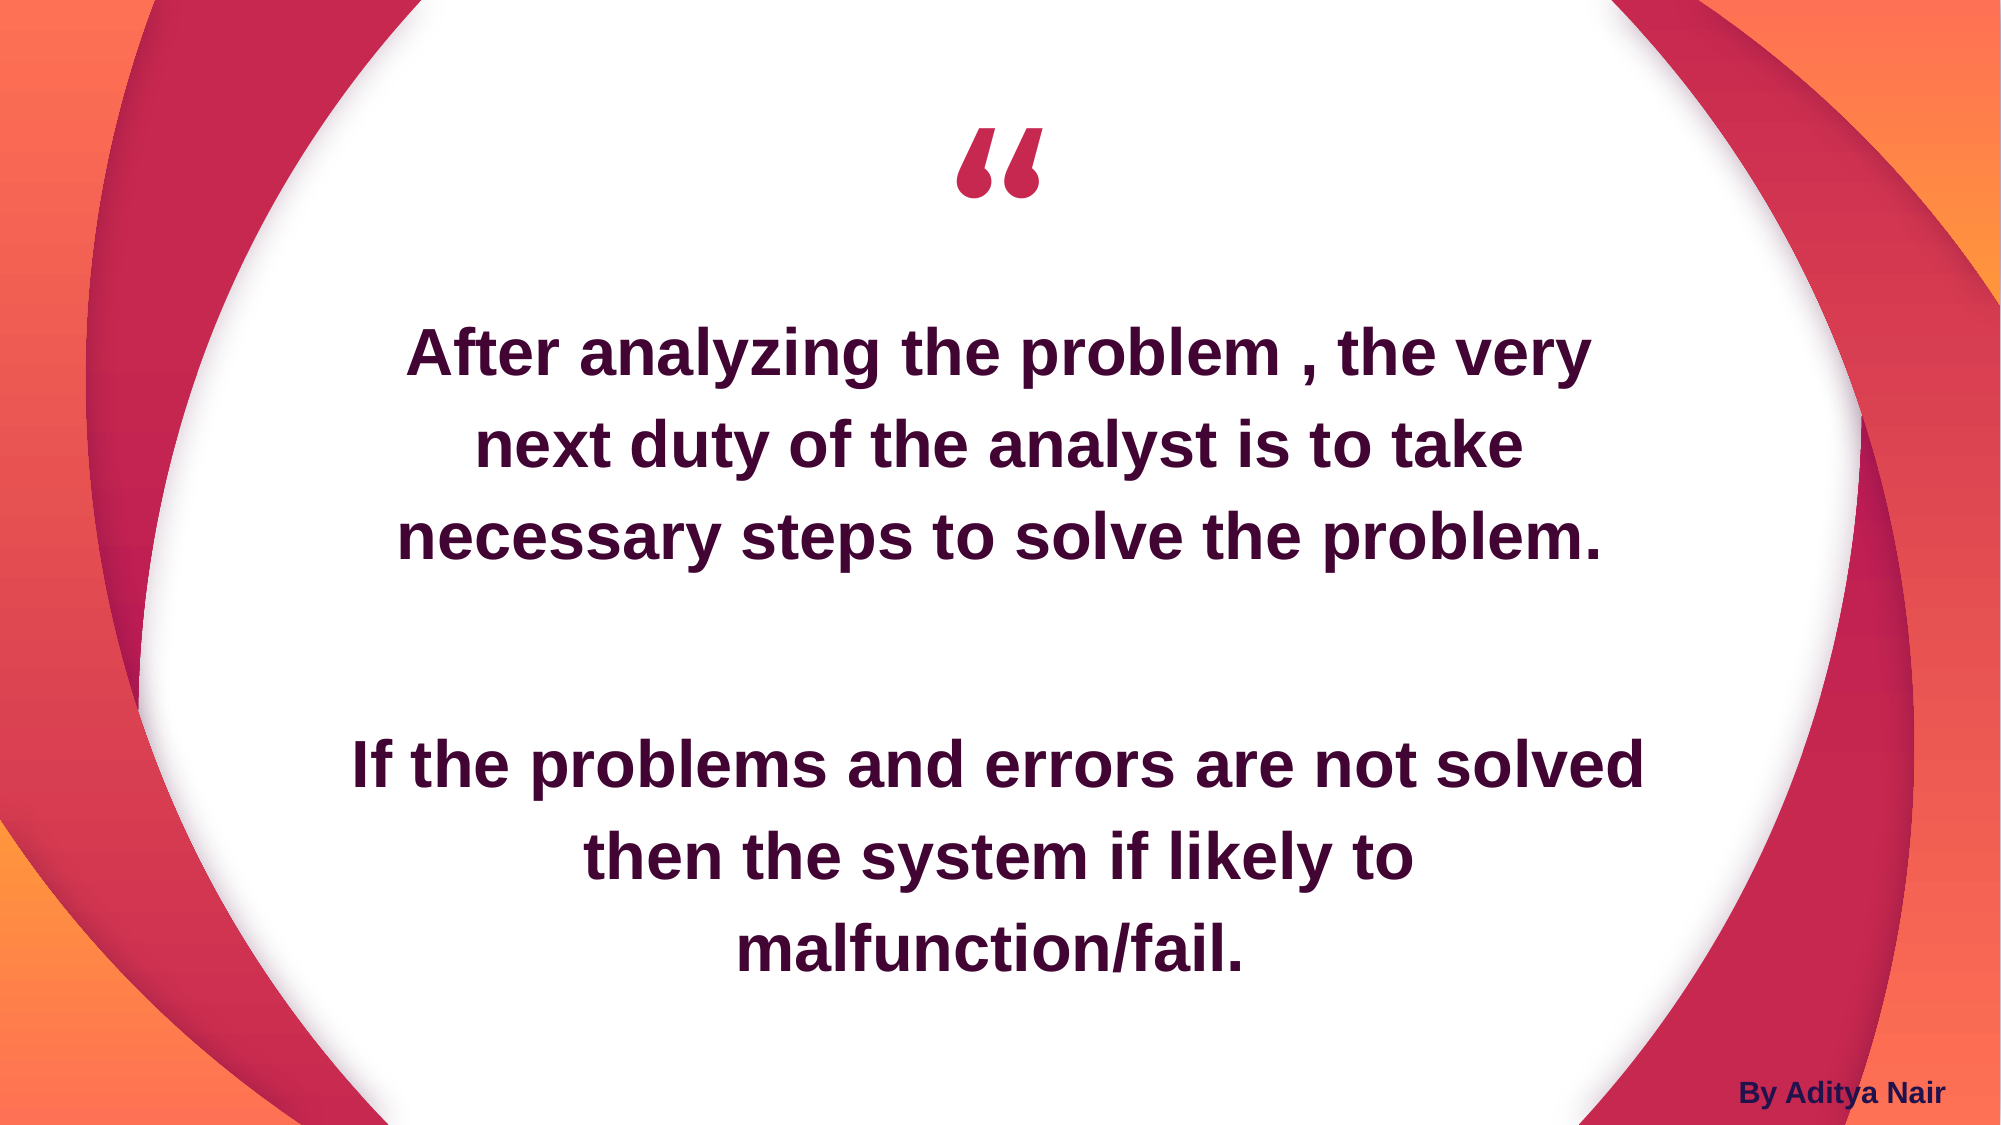

After analyzing the problem , the very next duty of the analyst is to take necessary steps to solve the problem.

If the problems and errors are not solved then the system if likely to malfunction/fail.
By Aditya Nair